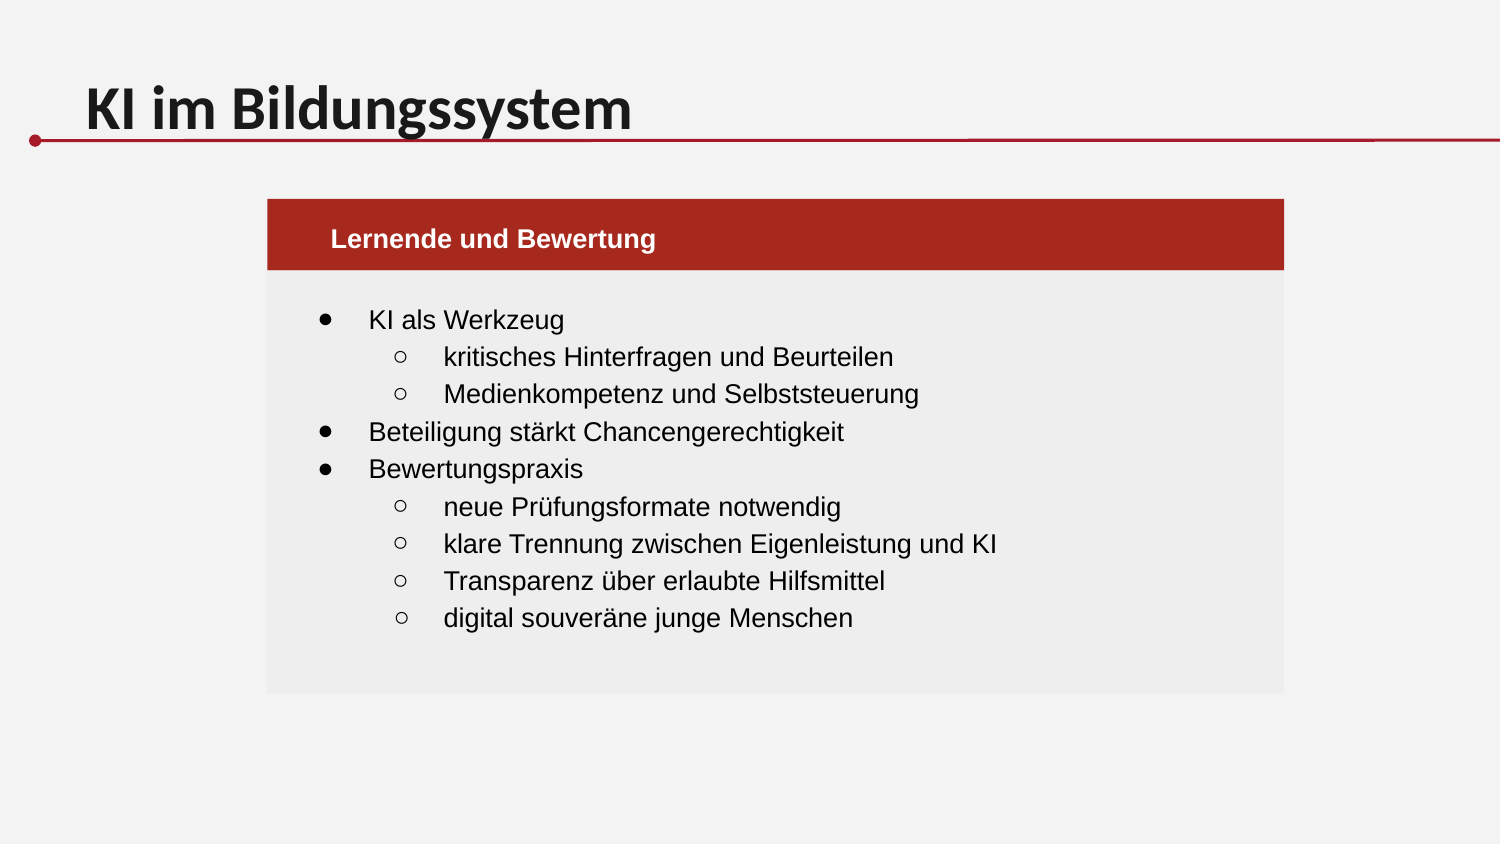

KI im Bildungssystem

Lernende und Bewertung

KI als Werkzeug
kritisches Hinterfragen und Beurteilen
Medienkompetenz und Selbststeuerung
Beteiligung stärkt Chancengerechtigkeit
Bewertungspraxis
neue Prüfungsformate notwendig
klare Trennung zwischen Eigenleistung und KI
Transparenz über erlaubte Hilfsmittel
digital souveräne junge Menschen